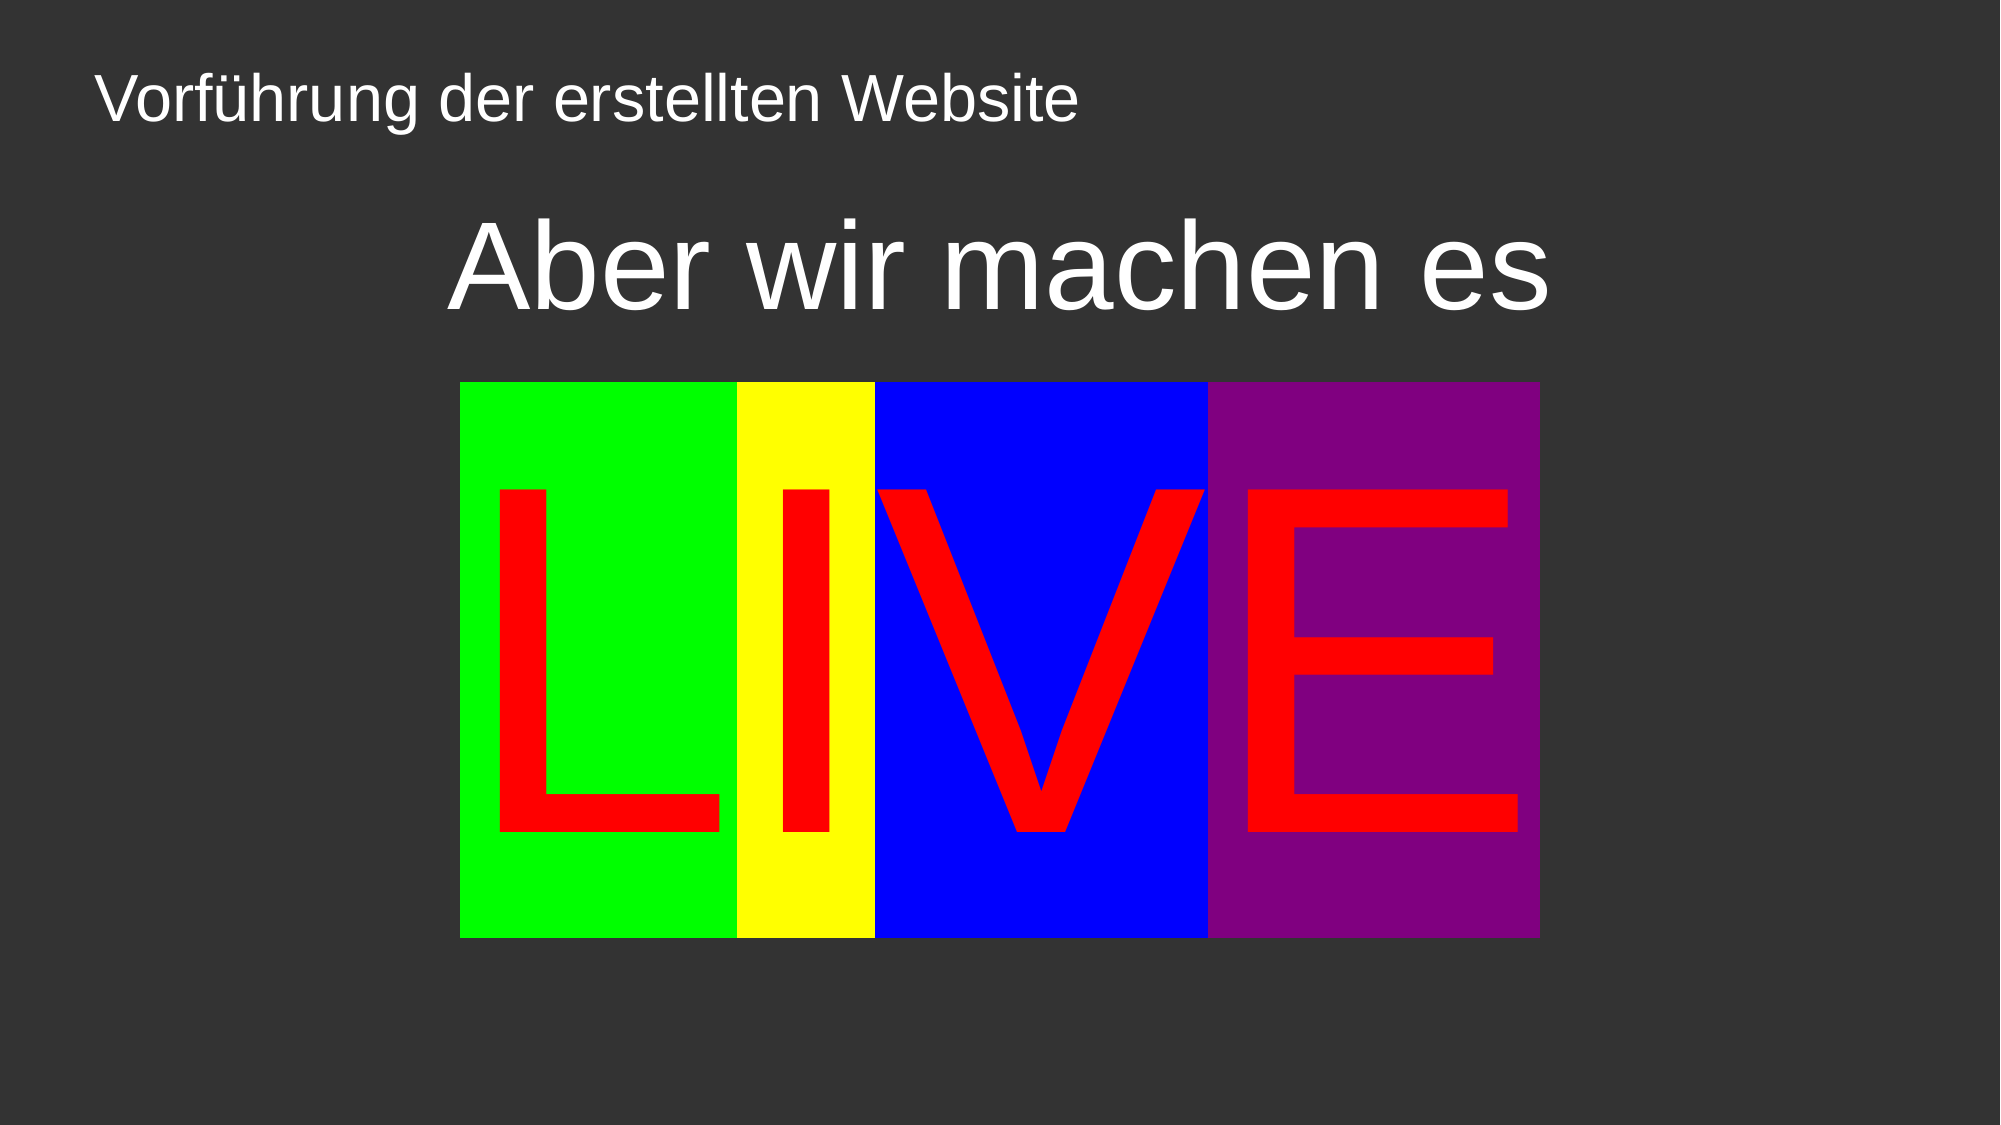

Vorführung der erstellten Website
Aber wir machen es
LIVE